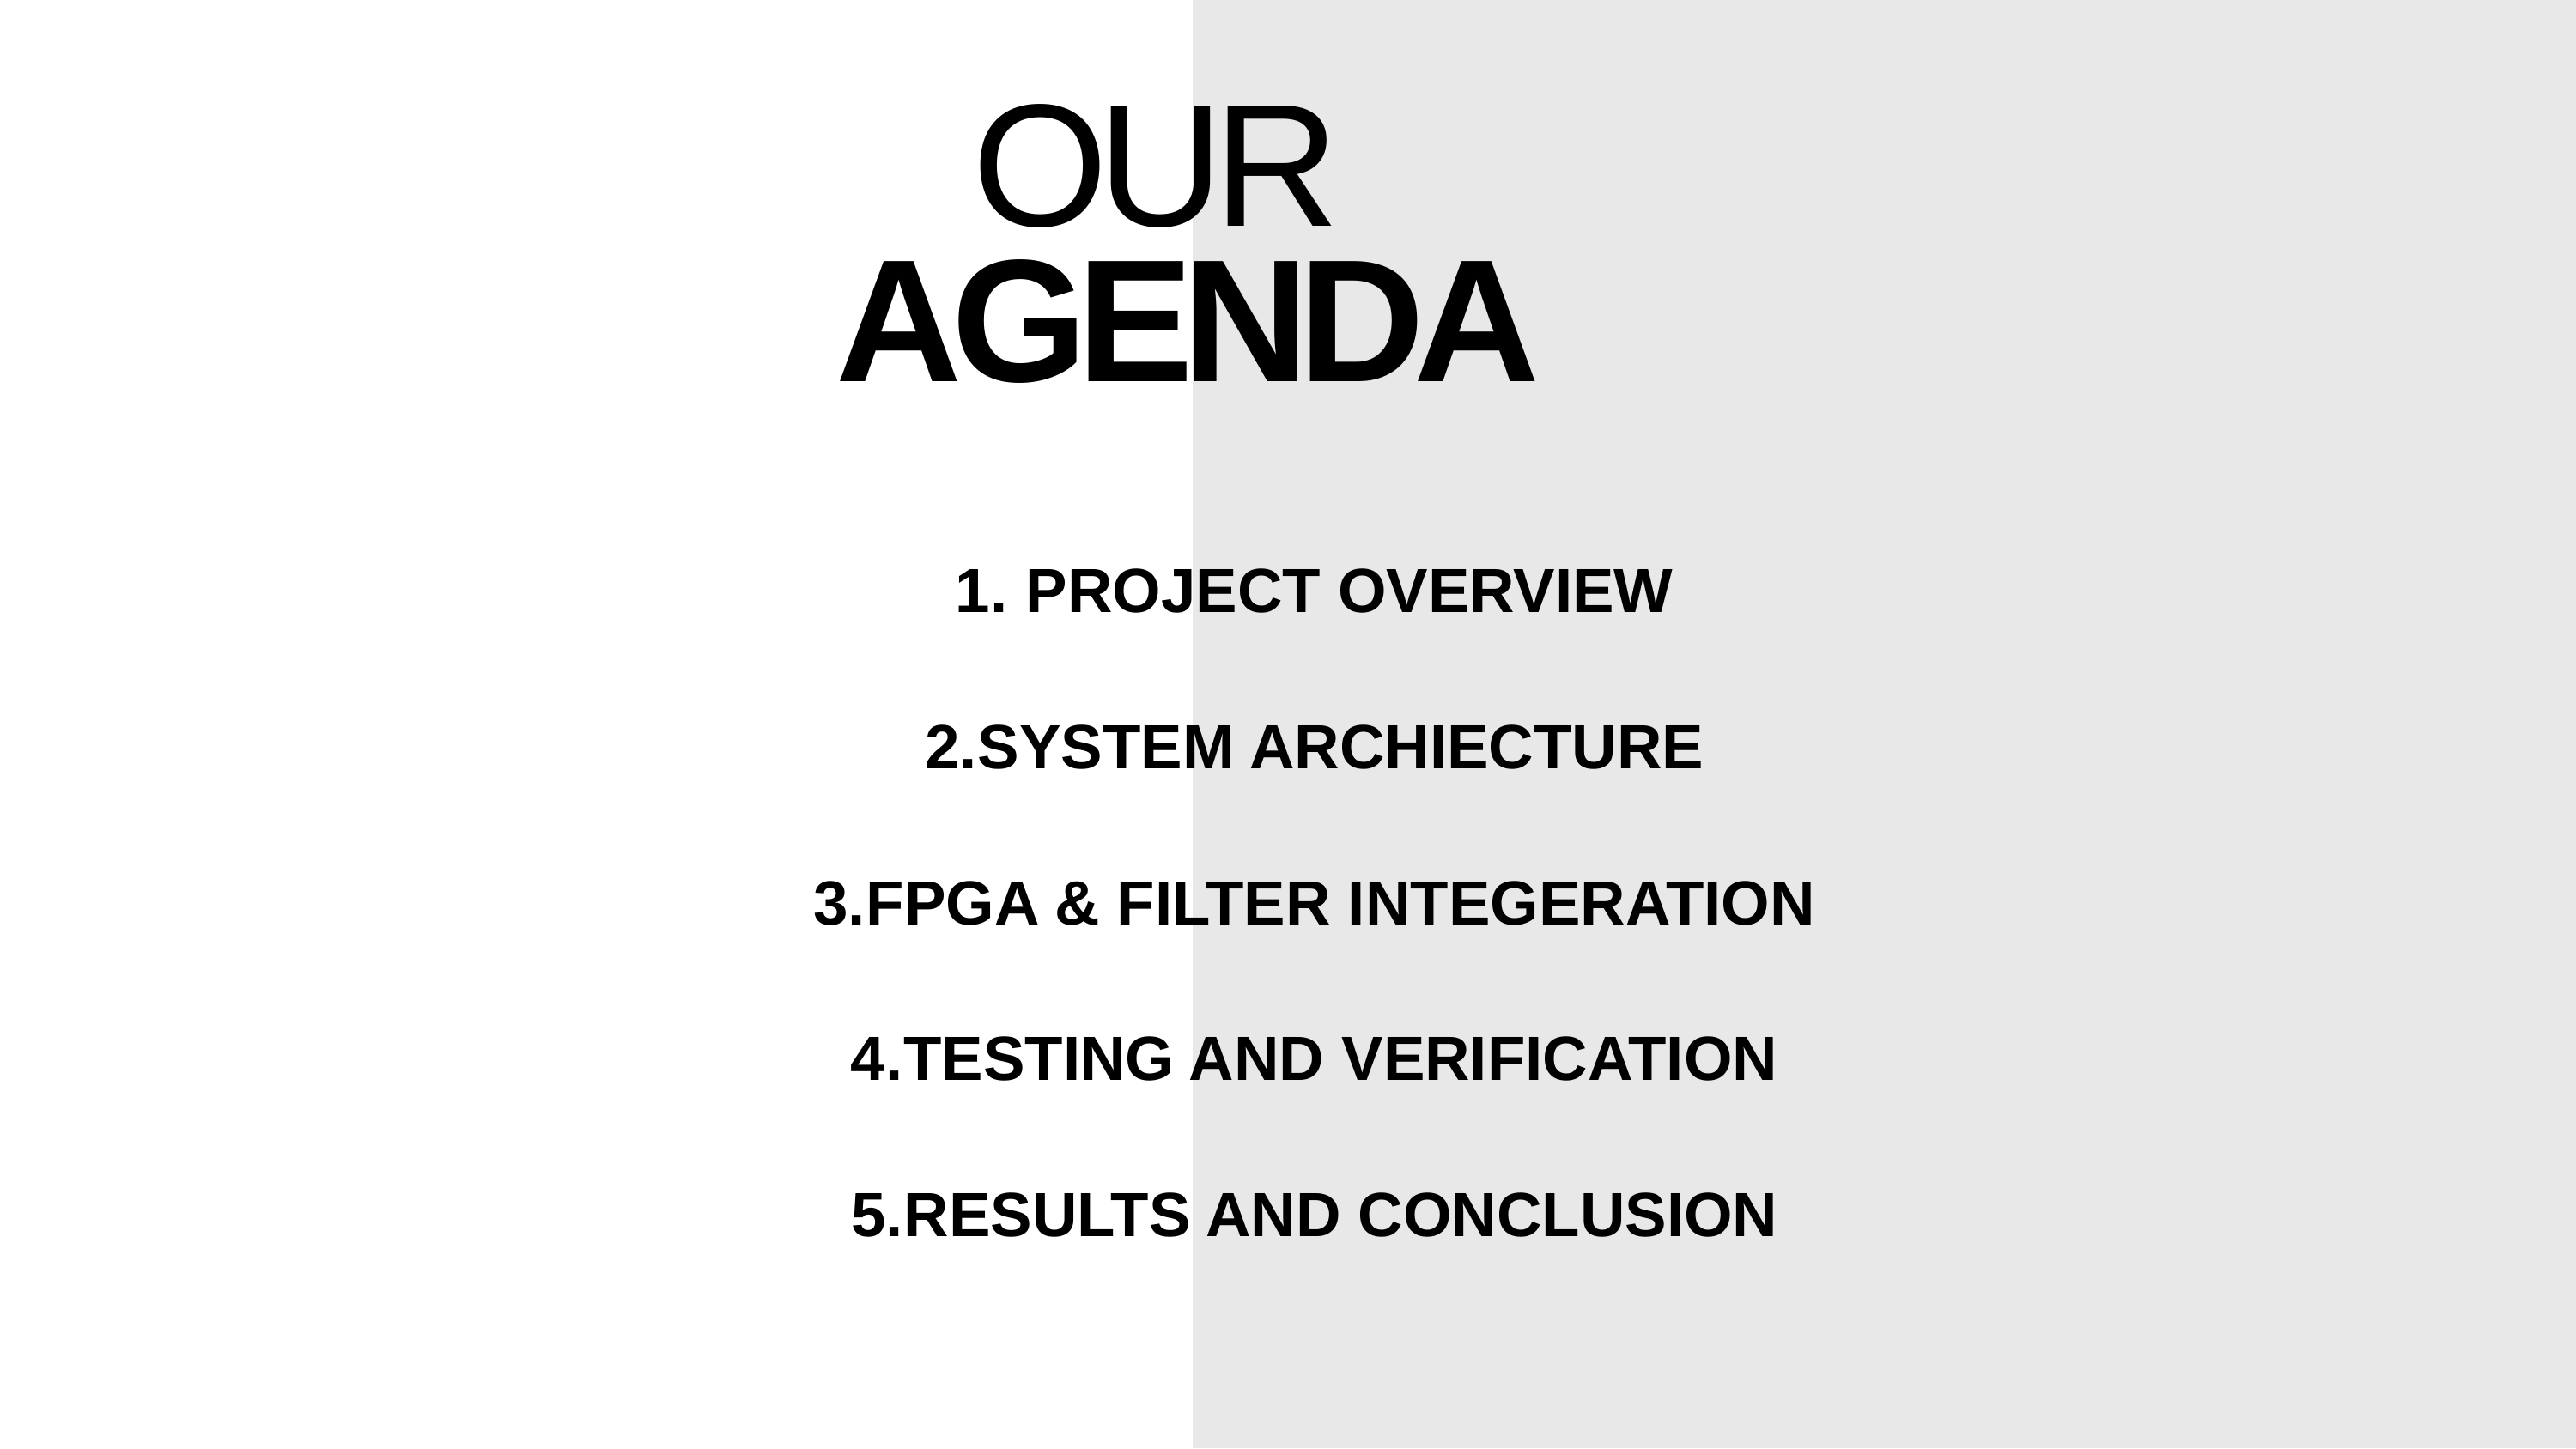

OUR
AGENDA
 PROJECT OVERVIEW
SYSTEM ARCHIECTURE
FPGA & FILTER INTEGERATION
TESTING AND VERIFICATION
RESULTS AND CONCLUSION